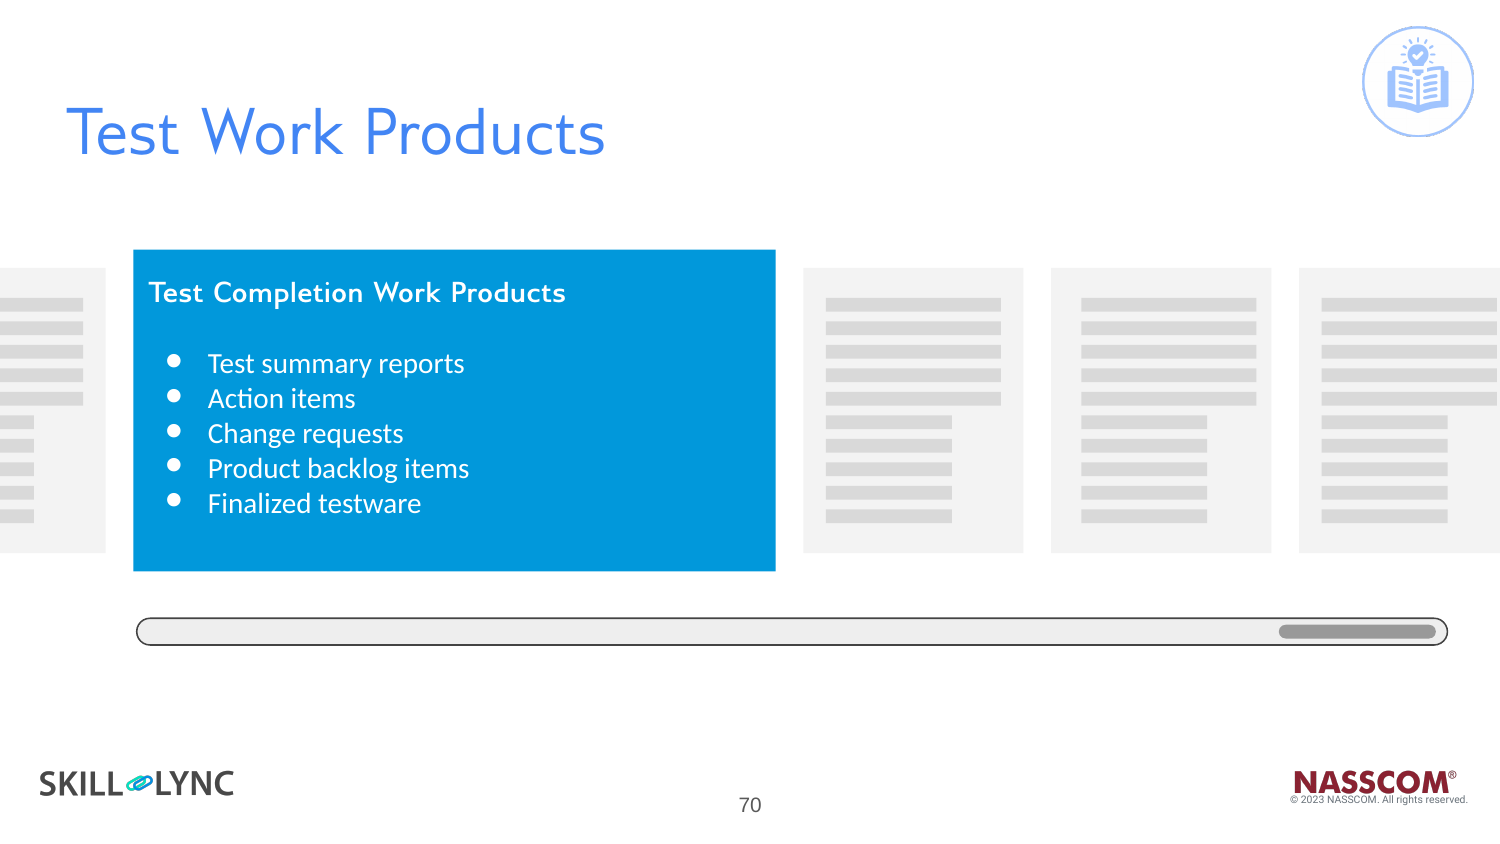

# Test Work Products

Test Completion Work Products

Test summary reports
Action items
Change requests
Product backlog items
Finalized testware

70